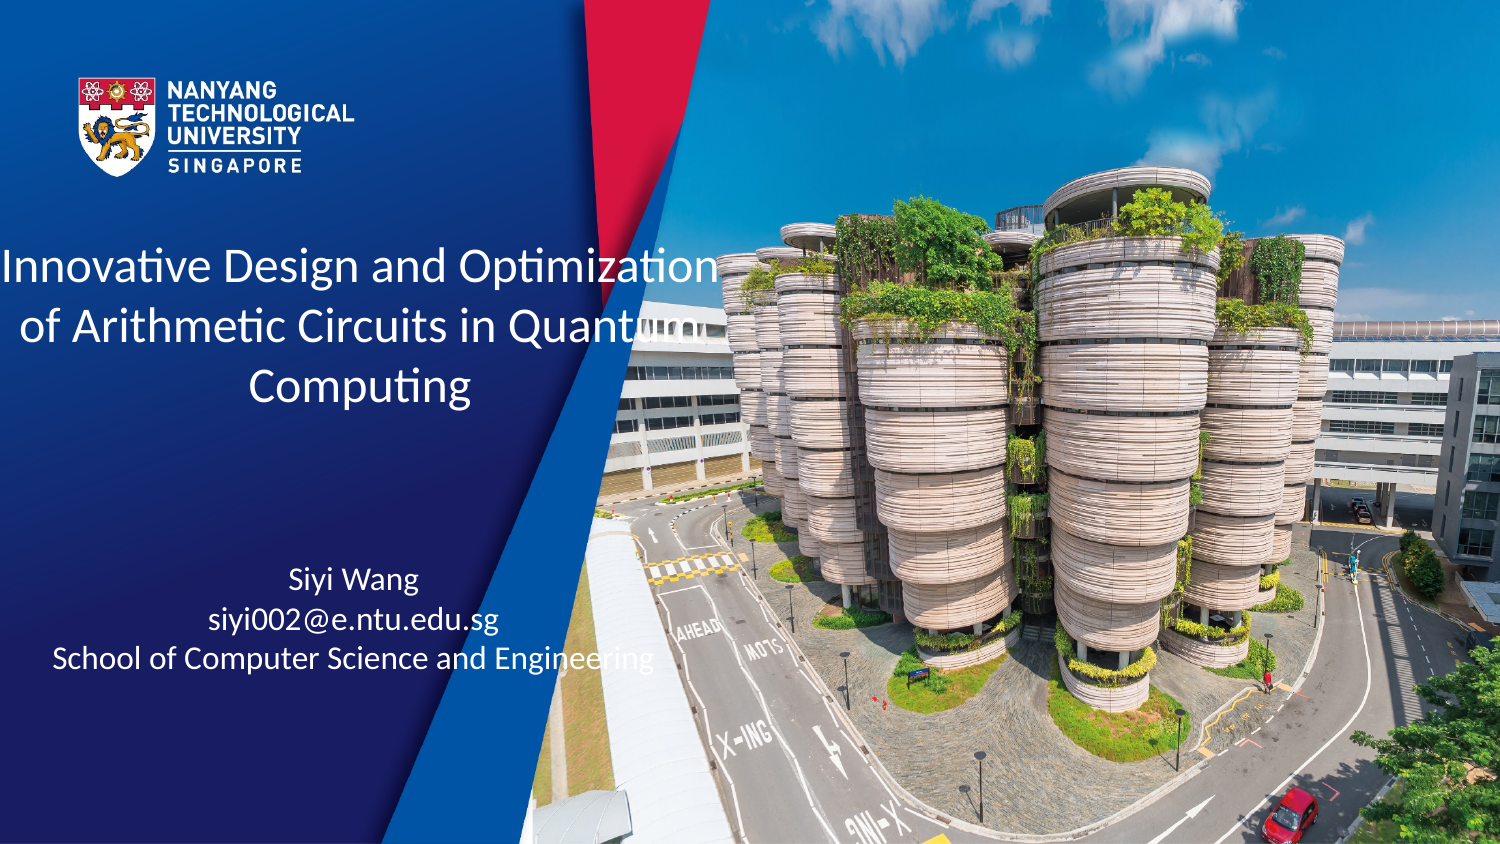

# Innovative Design and Optimization of Arithmetic Circuits in Quantum Computing
Siyi Wang
siyi002@e.ntu.edu.sg
School of Computer Science and Engineering